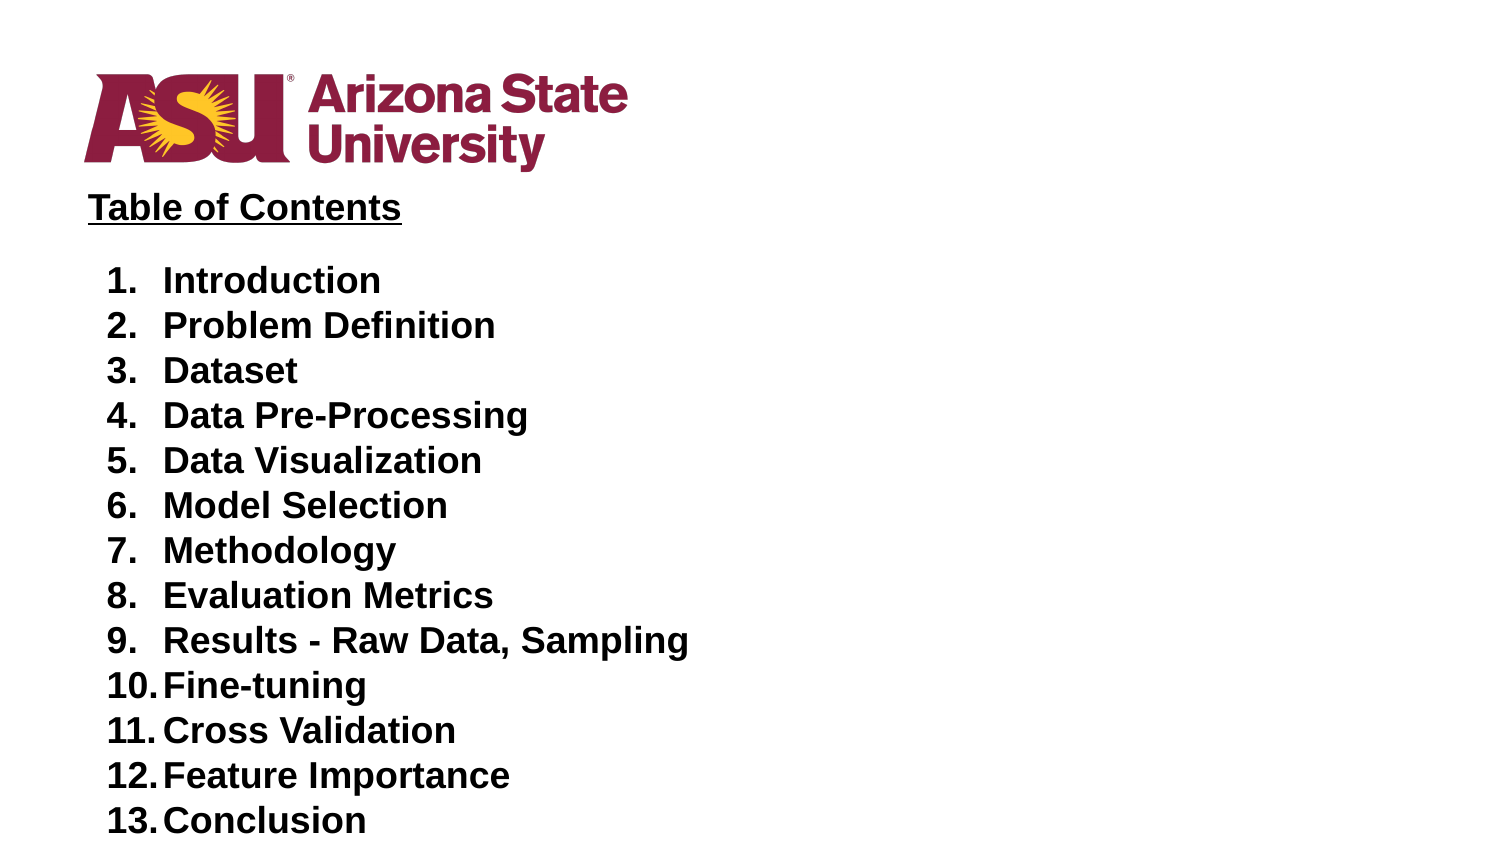

Table of Contents

Introduction
Problem Definition
Dataset
Data Pre-Processing
Data Visualization
Model Selection
Methodology
Evaluation Metrics
Results - Raw Data, Sampling
Fine-tuning
Cross Validation
Feature Importance
Conclusion